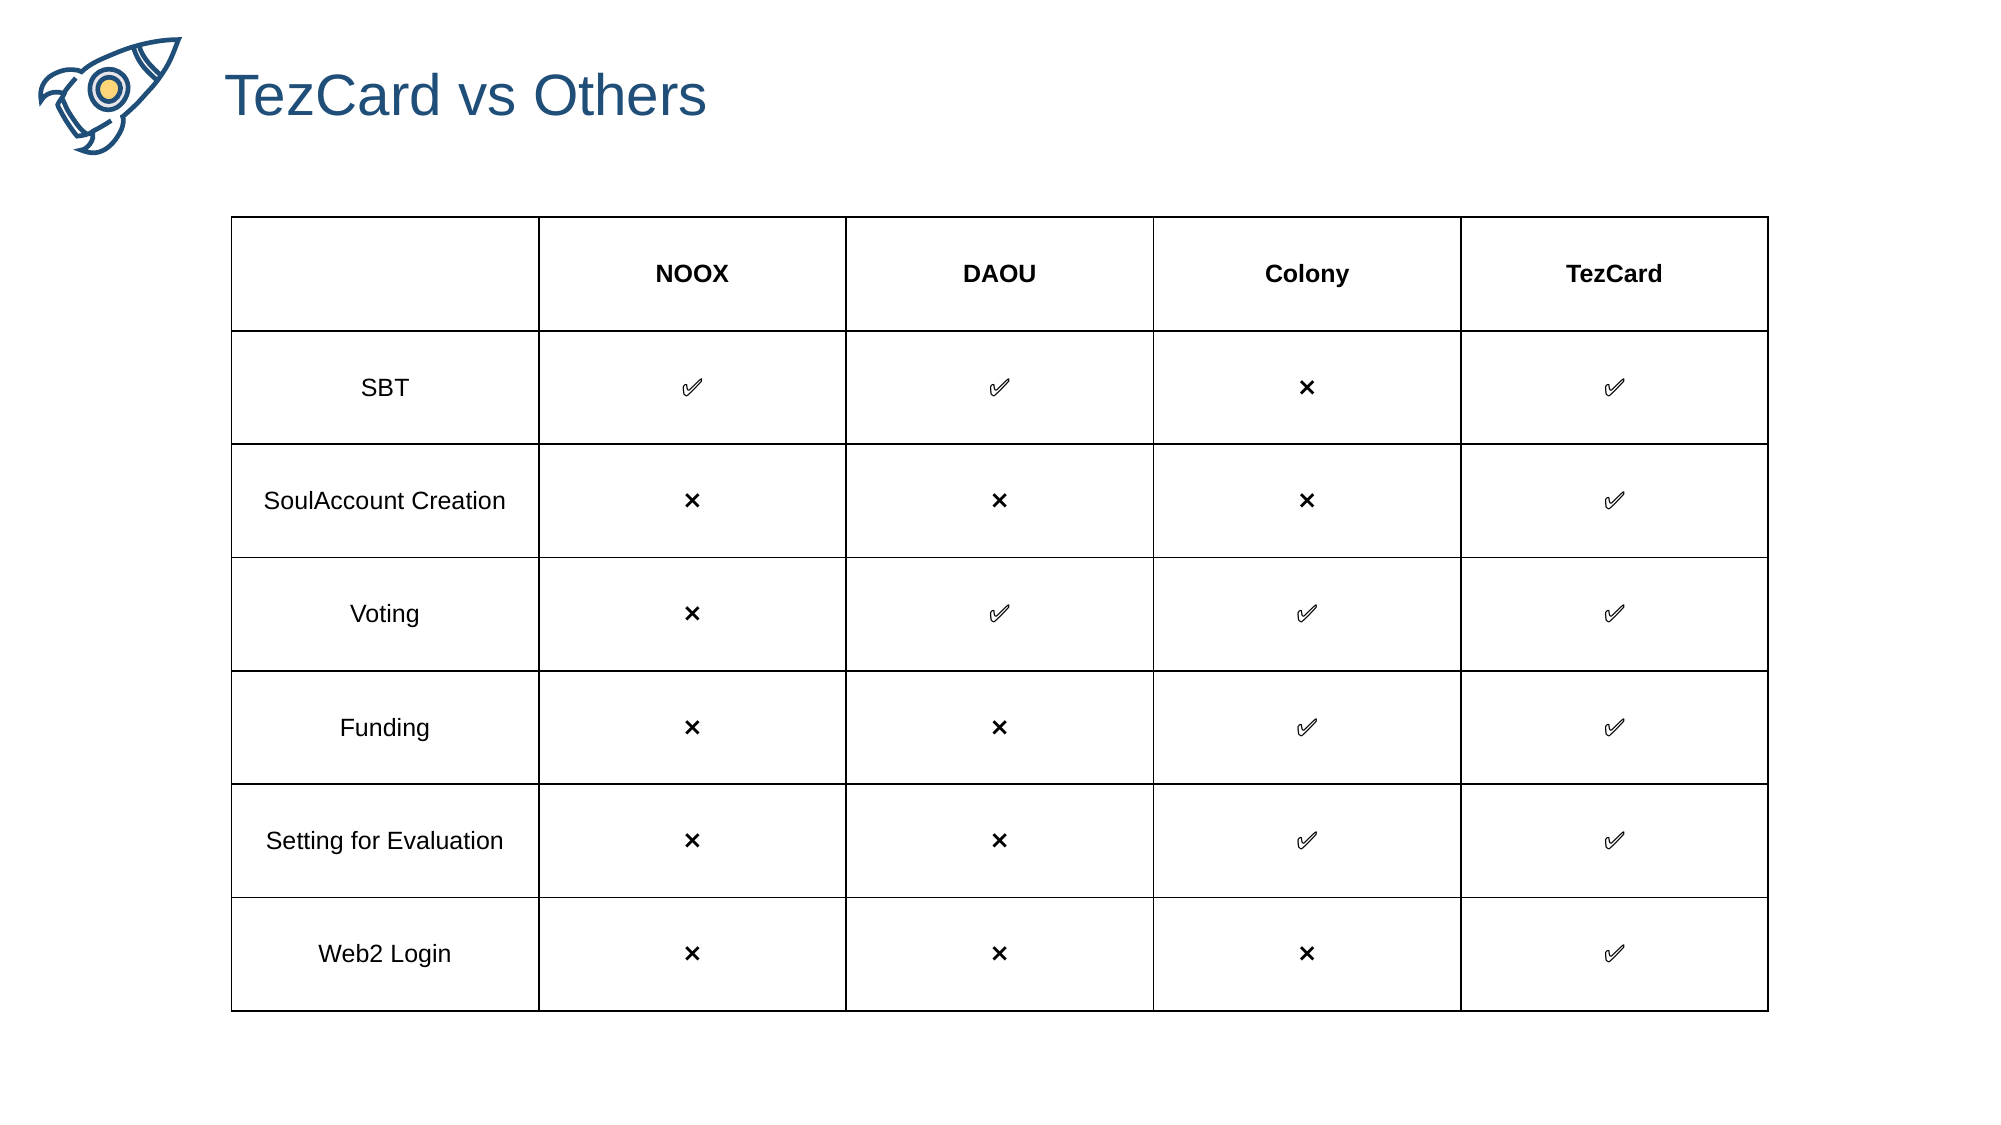

TezCard vs Others
|  | NOOX | DAOU | Colony | TezCard |
| --- | --- | --- | --- | --- |
| SBT | ✅ | ✅ | ❌ | ✅ |
| SoulAccount Creation | ❌ | ❌ | ❌ | ✅ |
| Voting | ❌ | ✅ | ✅ | ✅ |
| Funding | ❌ | ❌ | ✅ | ✅ |
| Setting for Evaluation | ❌ | ❌ | ✅ | ✅ |
| Web2 Login | ❌ | ❌ | ❌ | ✅ |